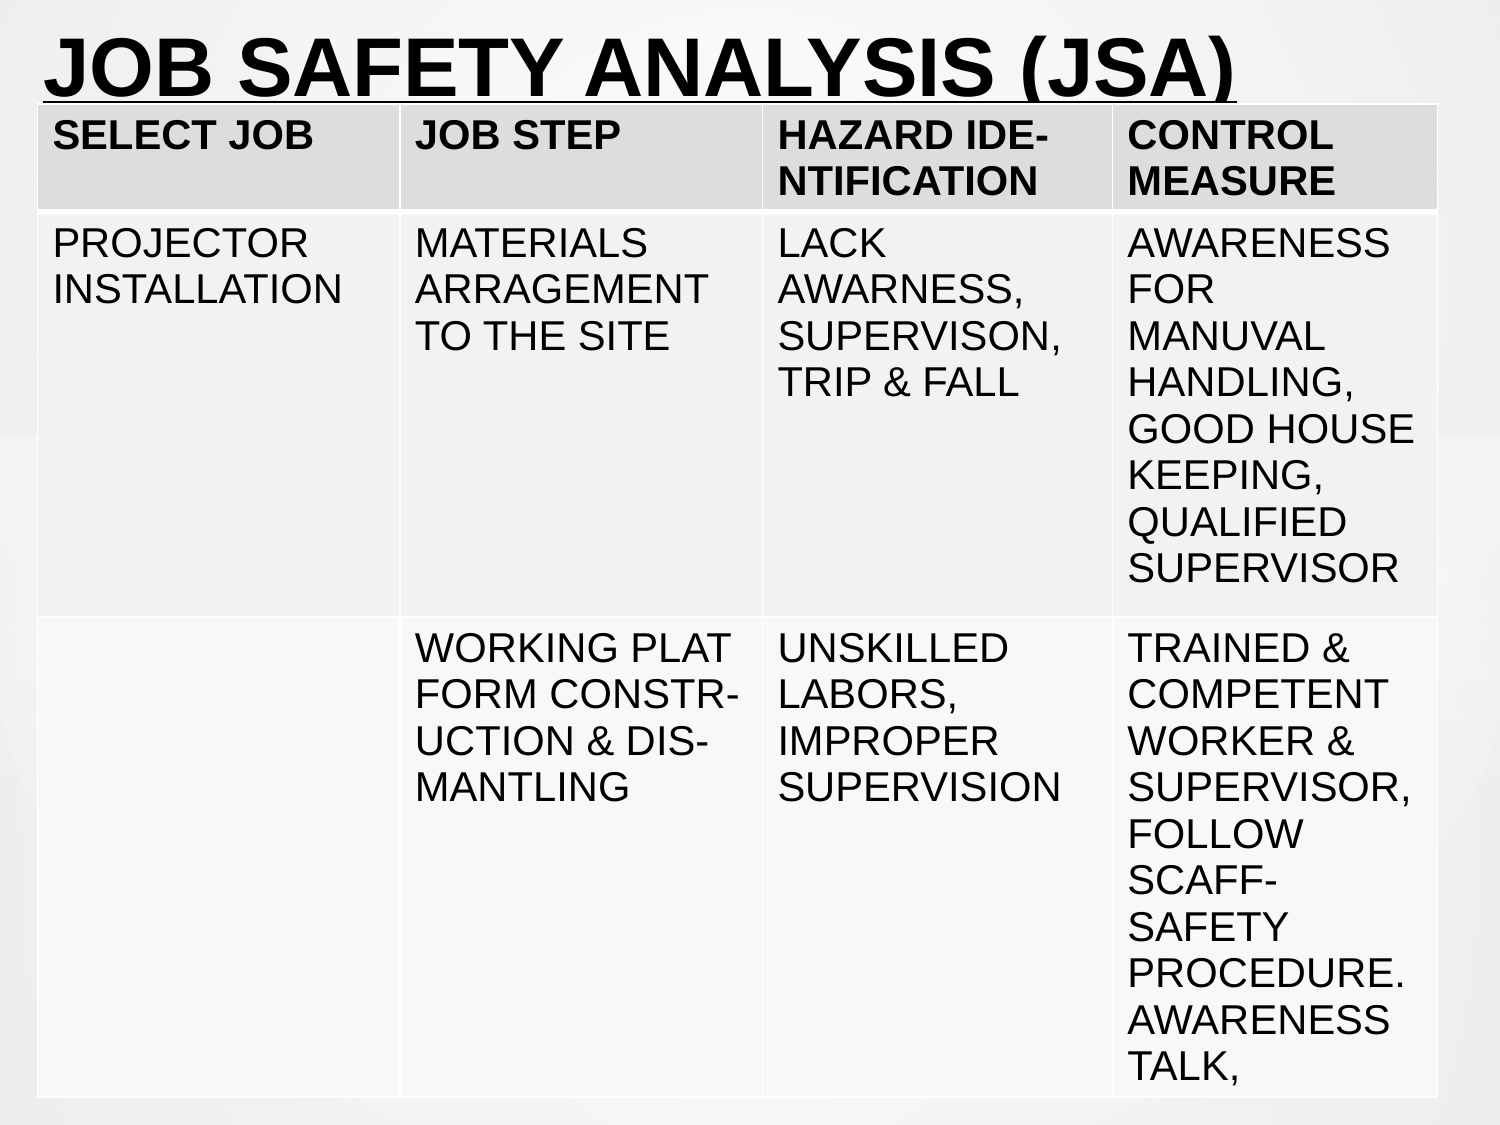

# JOB SAFETY ANALYSIS (JSA)
| SELECT JOB | JOB STEP | HAZARD IDE- NTIFICATION | CONTROL MEASURE |
| --- | --- | --- | --- |
| PROJECTOR INSTALLATION | MATERIALS ARRAGEMENT TO THE SITE | LACK AWARNESS, SUPERVISON, TRIP & FALL | AWARENESS FOR MANUVAL HANDLING, GOOD HOUSE KEEPING, QUALIFIED SUPERVISOR |
|  | WORKING PLAT FORM CONSTR- UCTION & DIS- MANTLING | UNSKILLED LABORS, IMPROPER SUPERVISION | TRAINED & COMPETENT WORKER & SUPERVISOR, FOLLOW SCAFF-SAFETY PROCEDURE. AWARENESS TALK, |